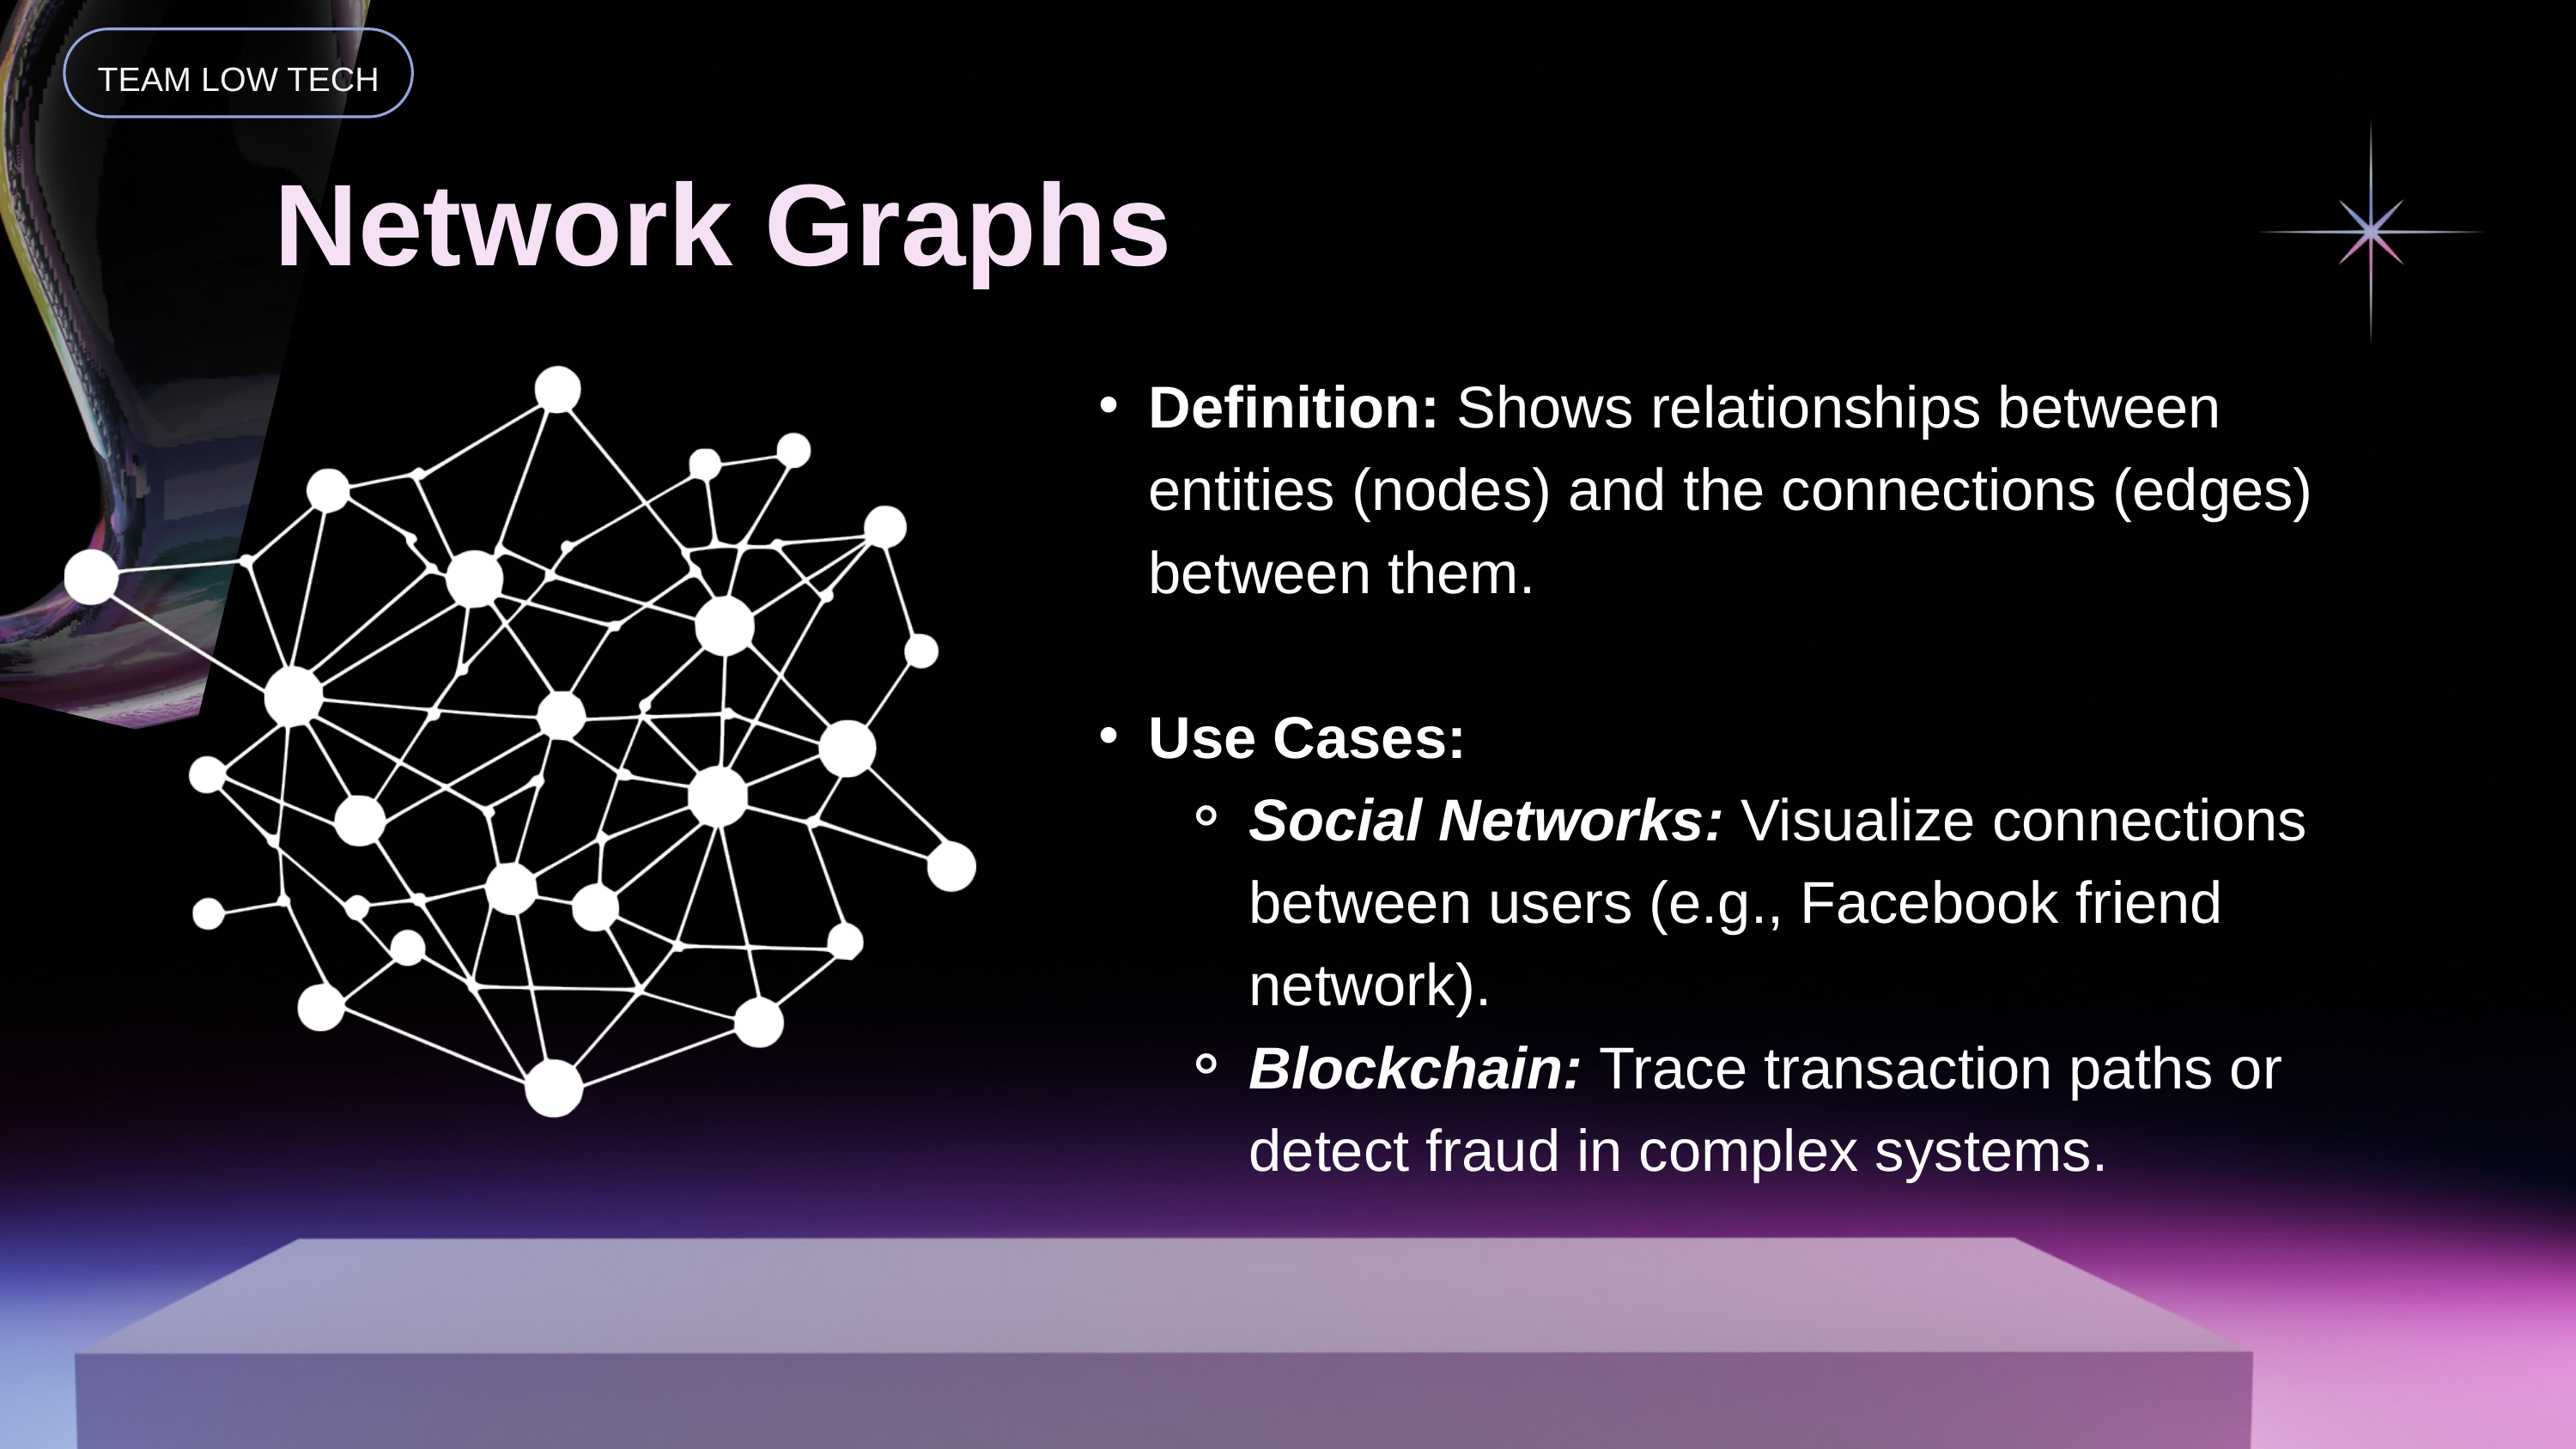

TEAM LOW TECH

Network Graphs
Definition: Shows relationships between entities (nodes) and the connections (edges) between them.

Use Cases:
Social Networks: Visualize connections between users (e.g., Facebook friend network).
Blockchain: Trace transaction paths or detect fraud in complex systems.